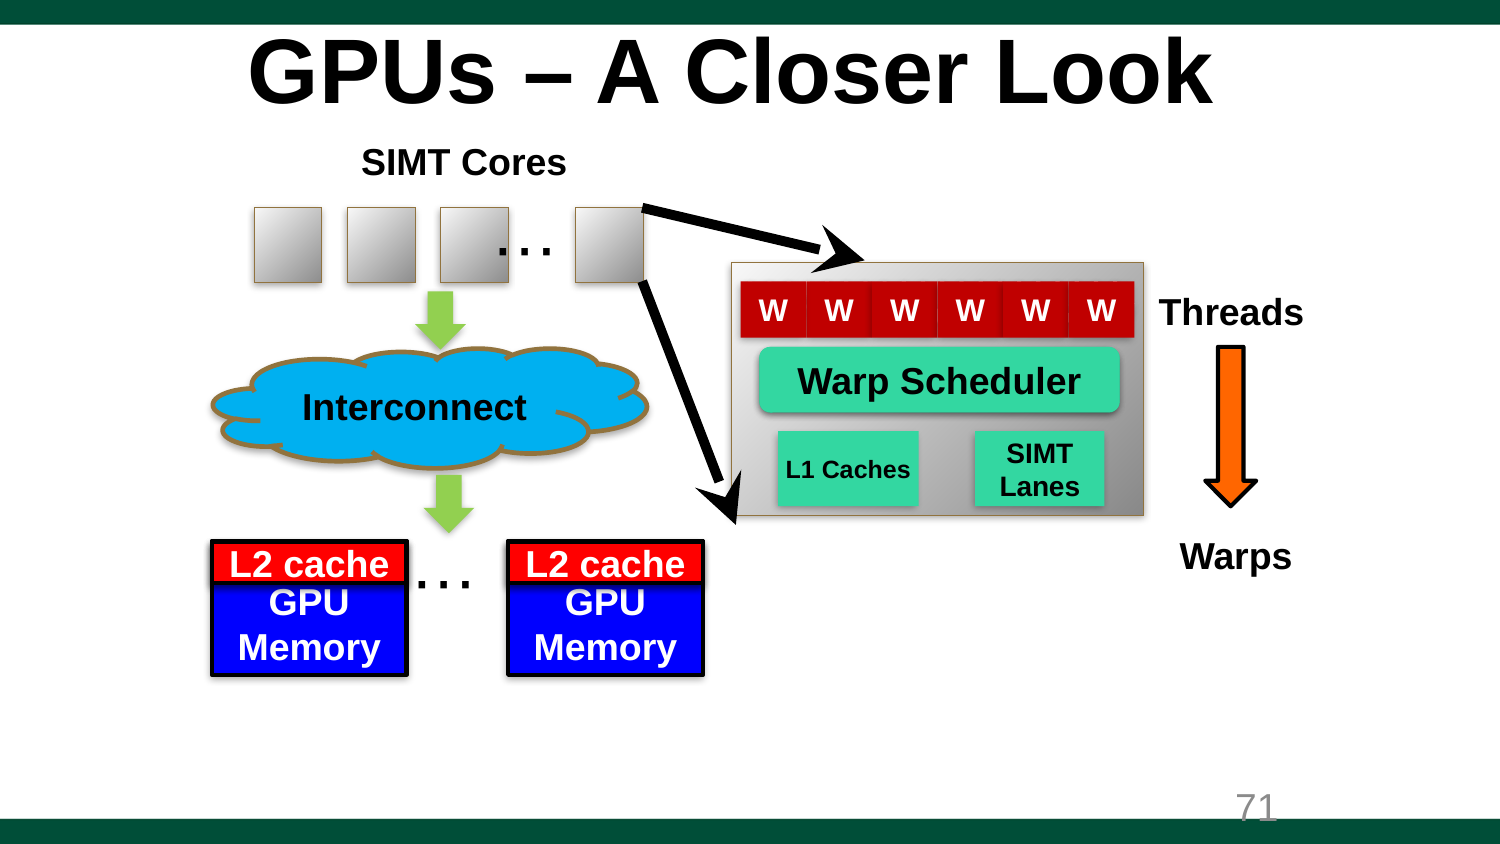

# GPUs – A Closer Look
SIMT Cores

…

Interconnect

GPU
Memory

L2 cache
GPU
Memory

L2 cache
…

Threads
Scheduler
L1 Caches
SIMT
Lanes
W
W
W
W
W
W

Warps

Warp Scheduler
71